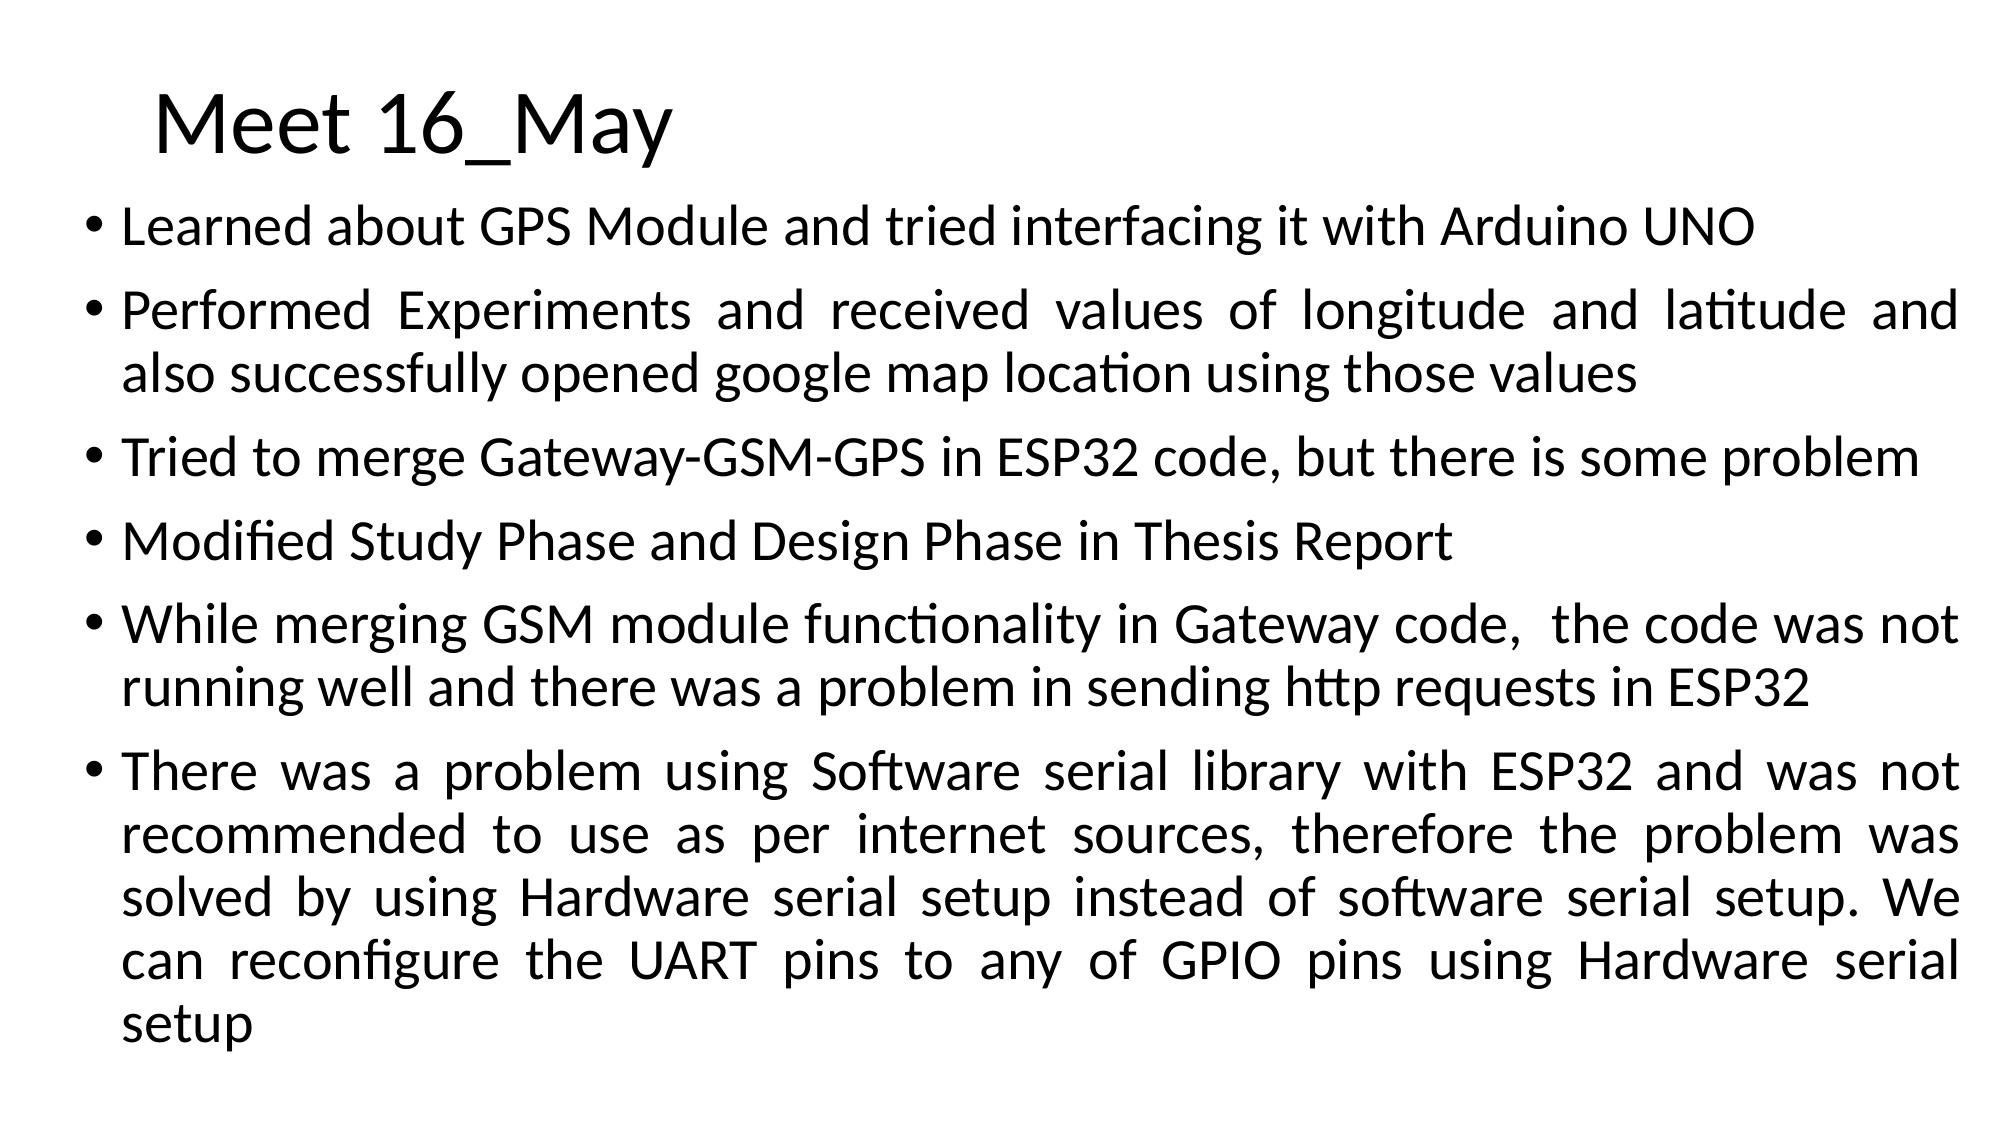

# Meet 16_May
Learned about GPS Module and tried interfacing it with Arduino UNO
Performed Experiments and received values of longitude and latitude and also successfully opened google map location using those values
Tried to merge Gateway-GSM-GPS in ESP32 code, but there is some problem
Modified Study Phase and Design Phase in Thesis Report
While merging GSM module functionality in Gateway code,  the code was not running well and there was a problem in sending http requests in ESP32
There was a problem using Software serial library with ESP32 and was not recommended to use as per internet sources, therefore the problem was solved by using Hardware serial setup instead of software serial setup. We can reconfigure the UART pins to any of GPIO pins using Hardware serial setup